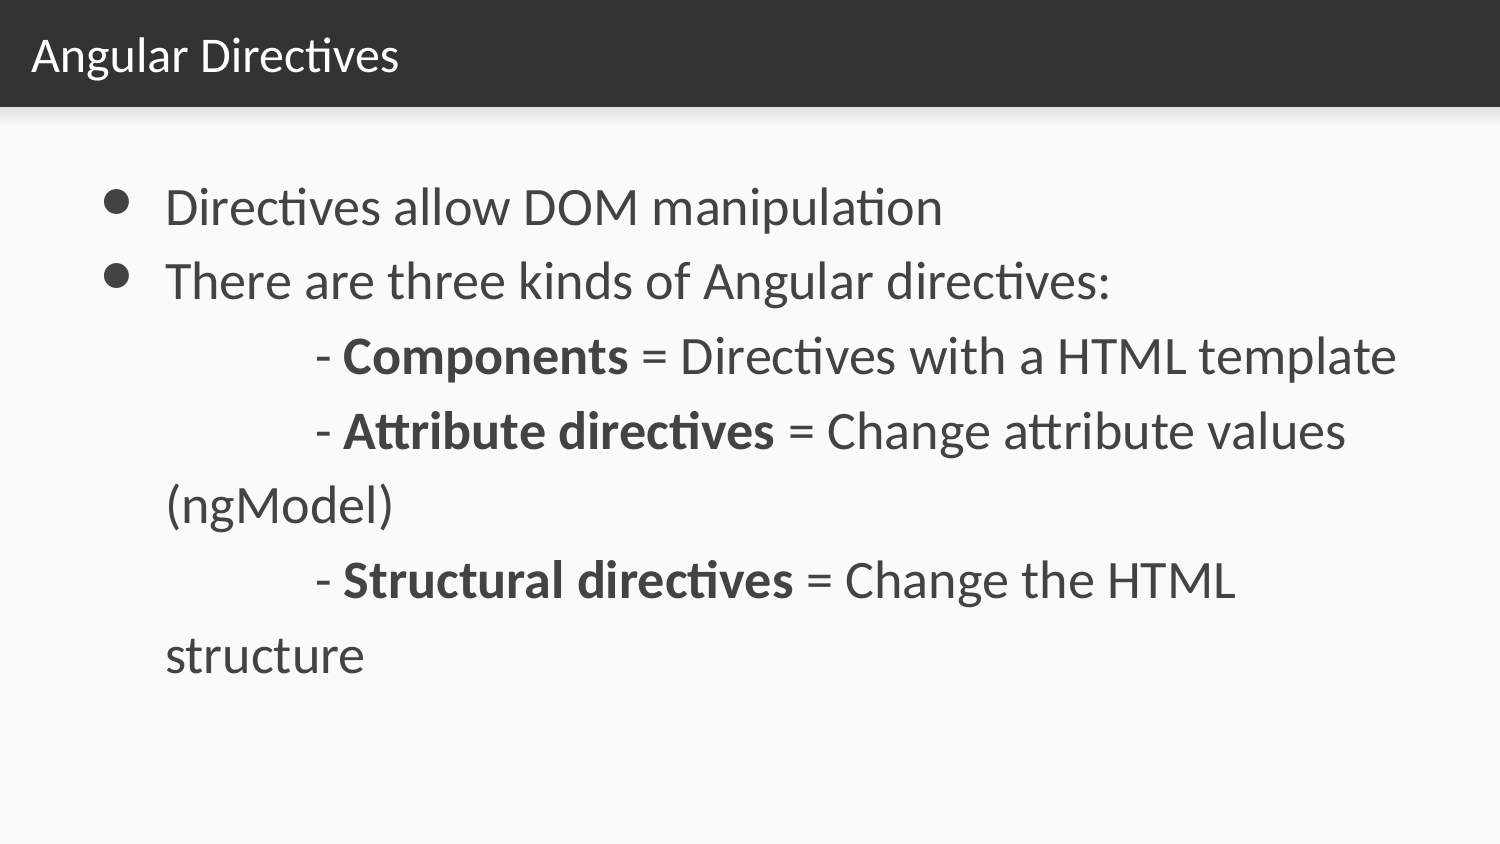

# Angular Directives
Directives allow DOM manipulation
There are three kinds of Angular directives:
	- Components = Directives with a HTML template
	- Attribute directives = Change attribute values (ngModel)
	- Structural directives = Change the HTML structure